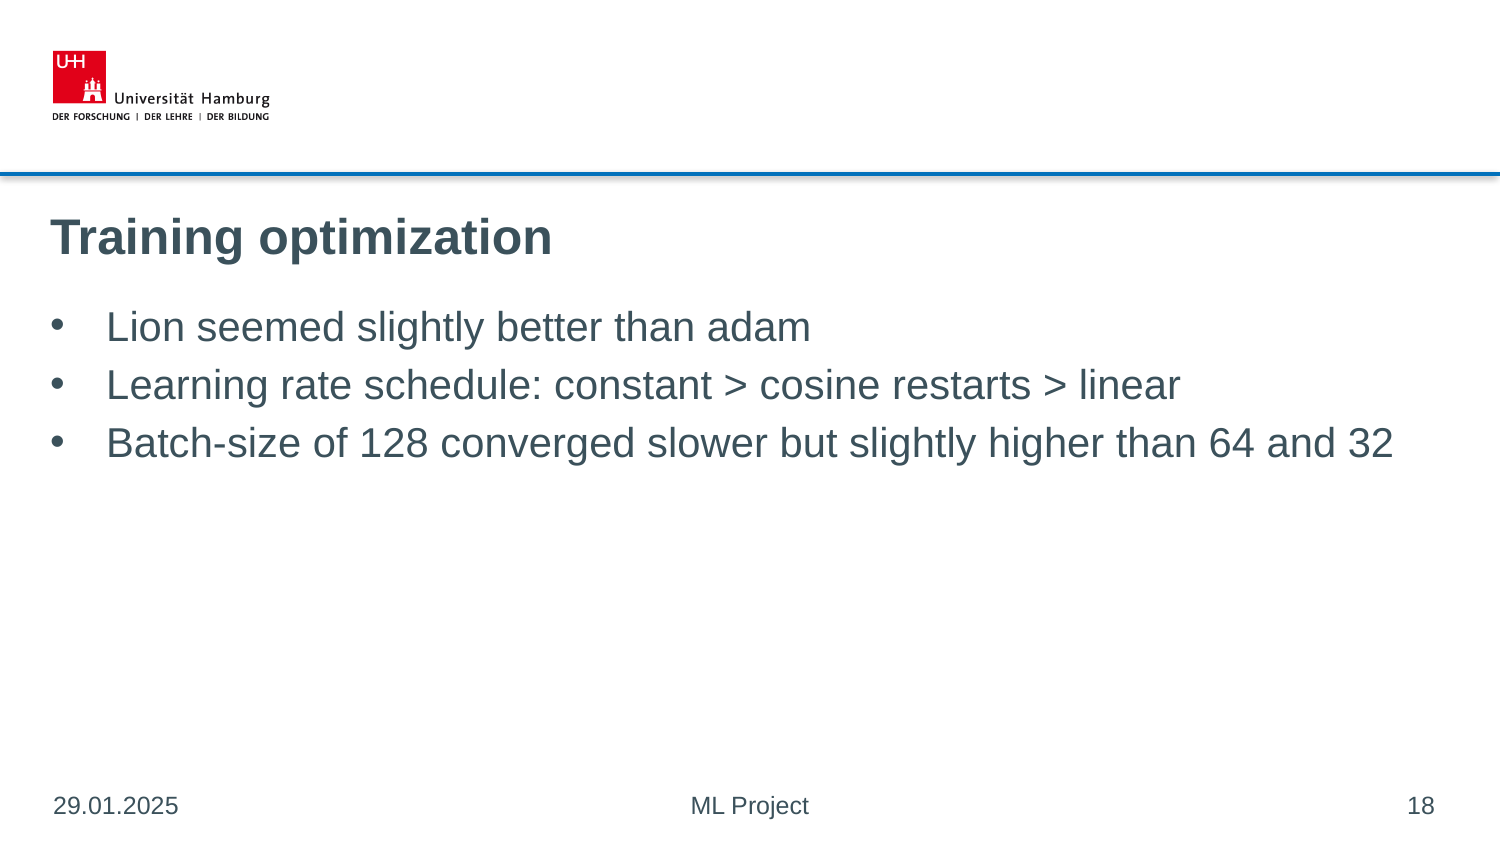

# Training optimization
Lion seemed slightly better than adam
Learning rate schedule: constant > cosine restarts > linear
Batch-size of 128 converged slower but slightly higher than 64 and 32

29.01.2025
18
ML Project